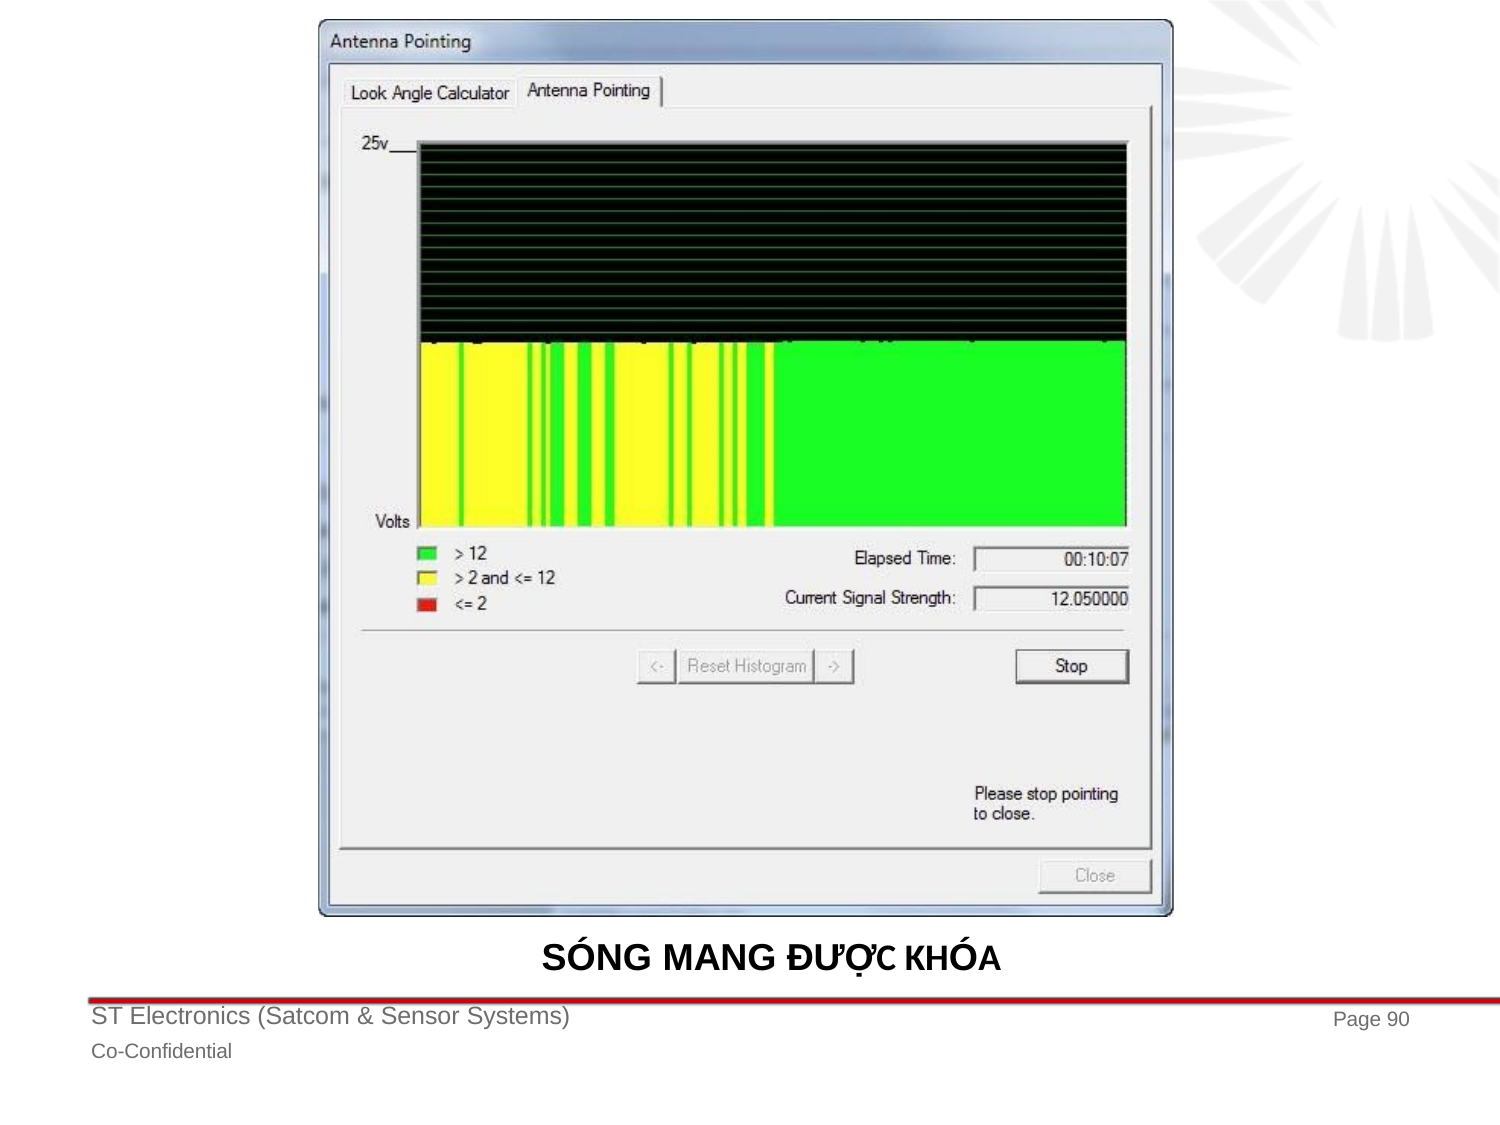

SÓNG MANG ĐƯỢC KHÓA
ST Electronics (Satcom & Sensor Systems)
Co-Confidential
Page 90